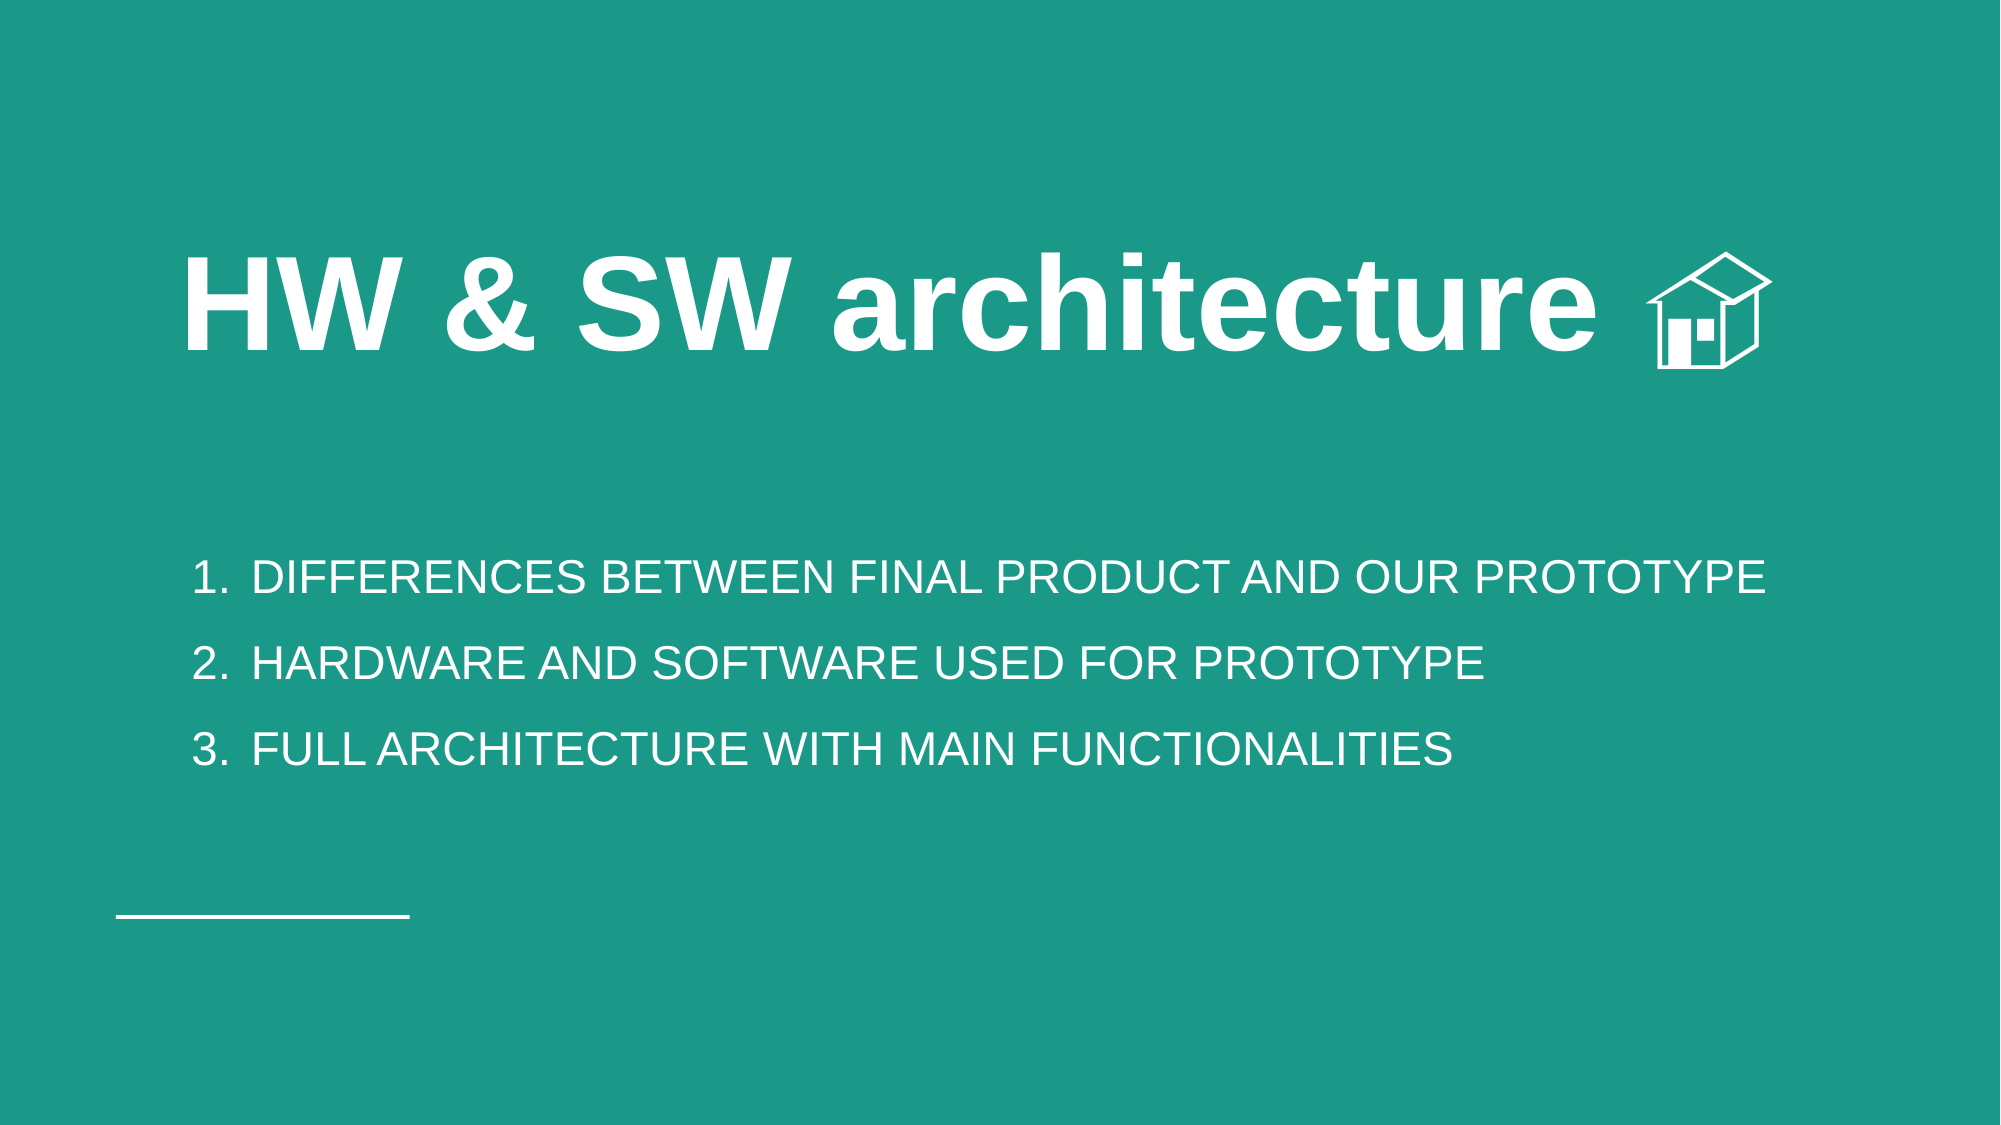

# HW & SW architecture 🏠
DIFFERENCES BETWEEN FINAL PRODUCT AND OUR PROTOTYPE
HARDWARE AND SOFTWARE USED FOR PROTOTYPE
FULL ARCHITECTURE WITH MAIN FUNCTIONALITIES